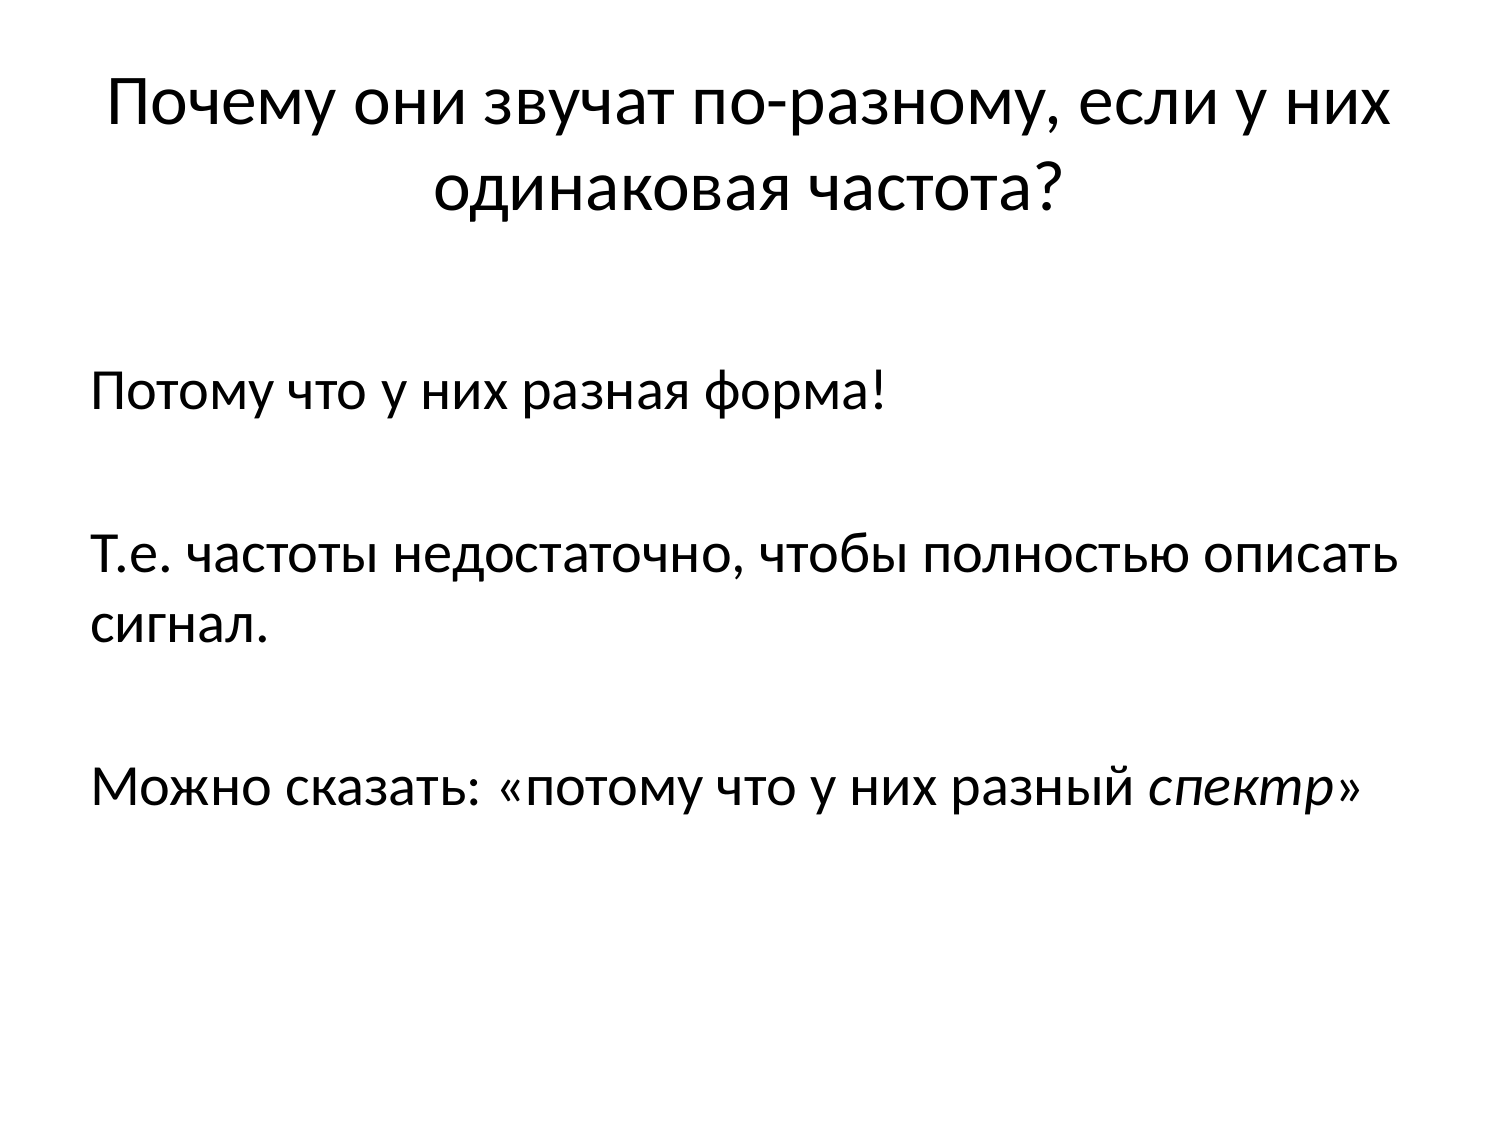

# Почему они звучат по-разному, если у них одинаковая частота?

Потому что у них разная форма!

Т.е. частоты недостаточно, чтобы полностью описать сигнал.

Можно сказать: «потому что у них разный спектр»